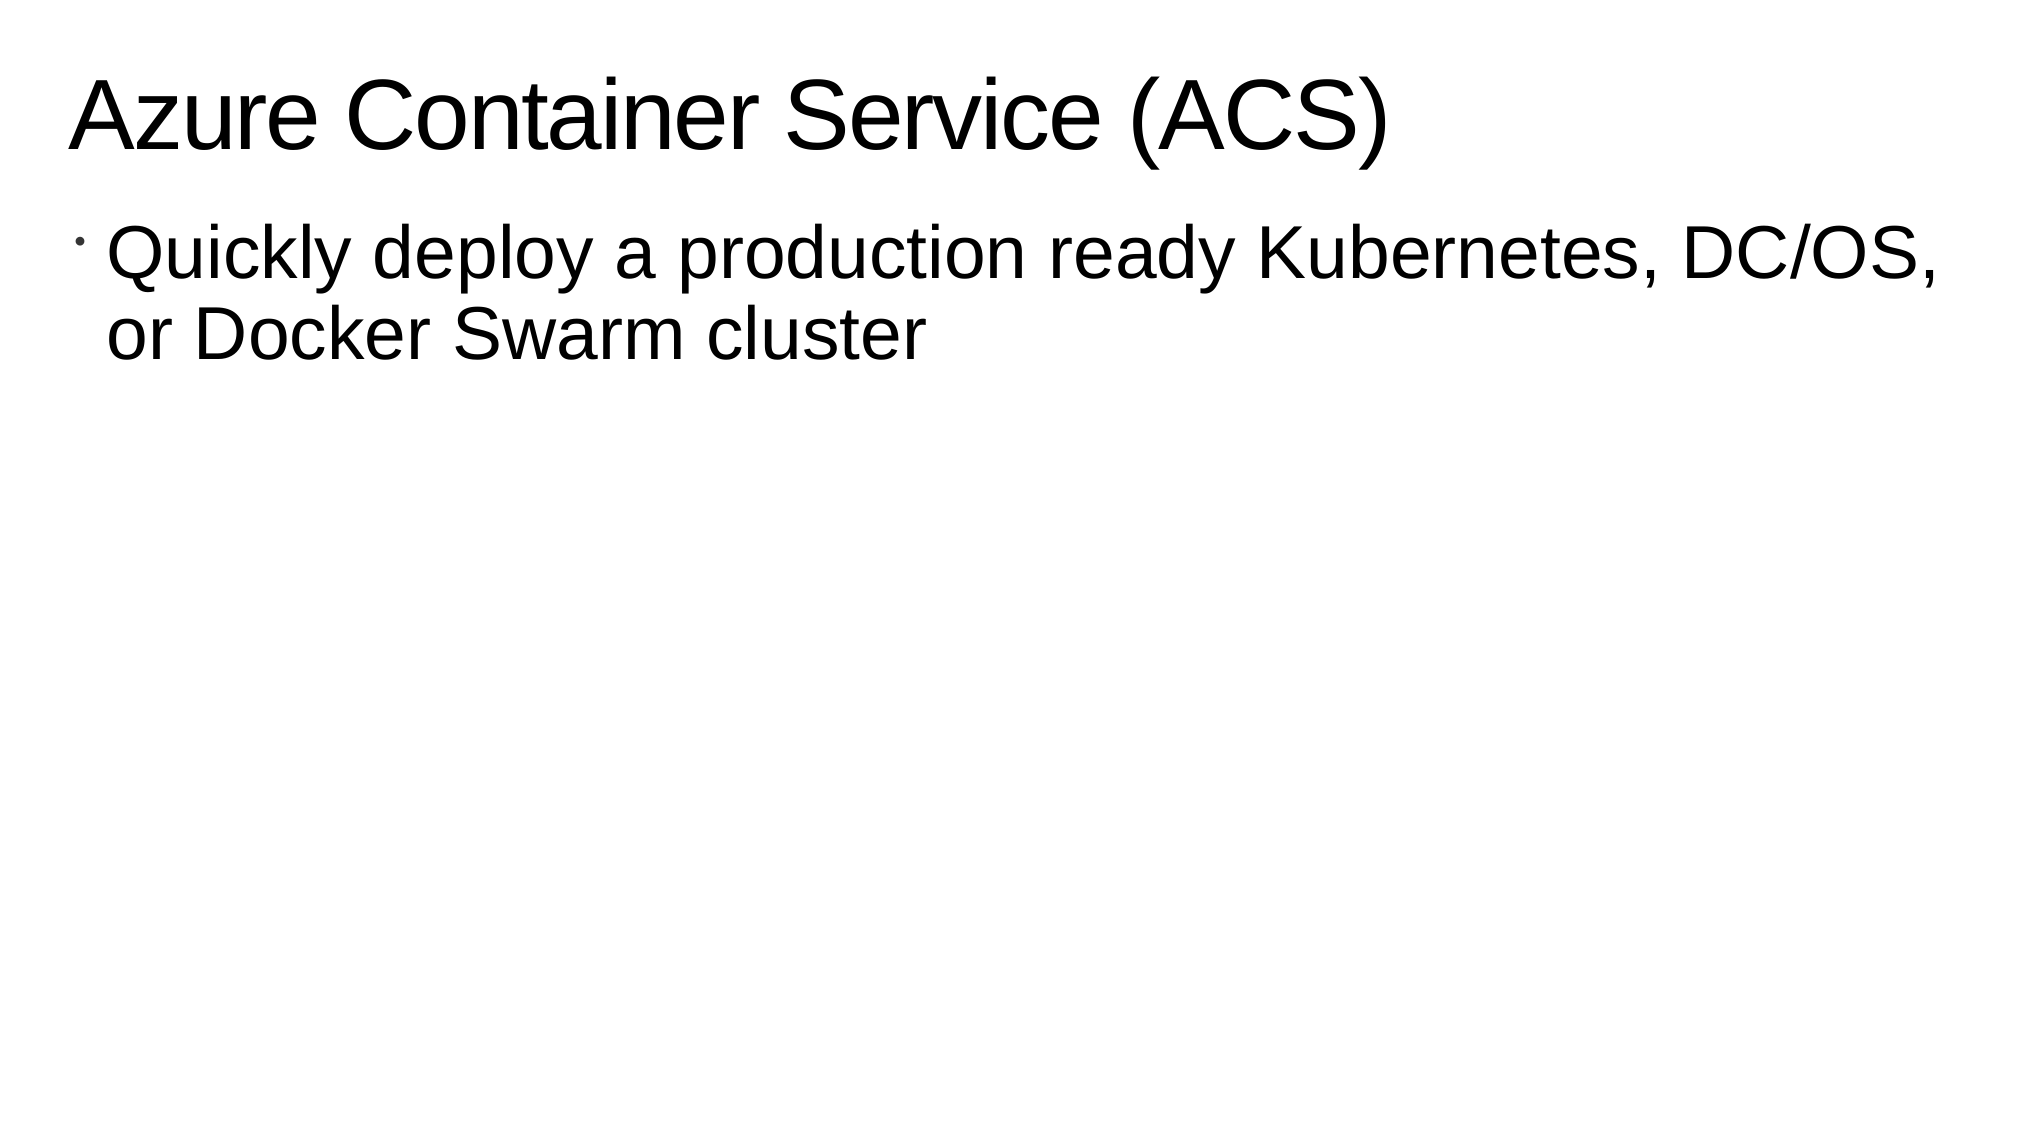

# Azure Container Service (ACS)
Quickly deploy a production ready Kubernetes, DC/OS, or Docker Swarm cluster